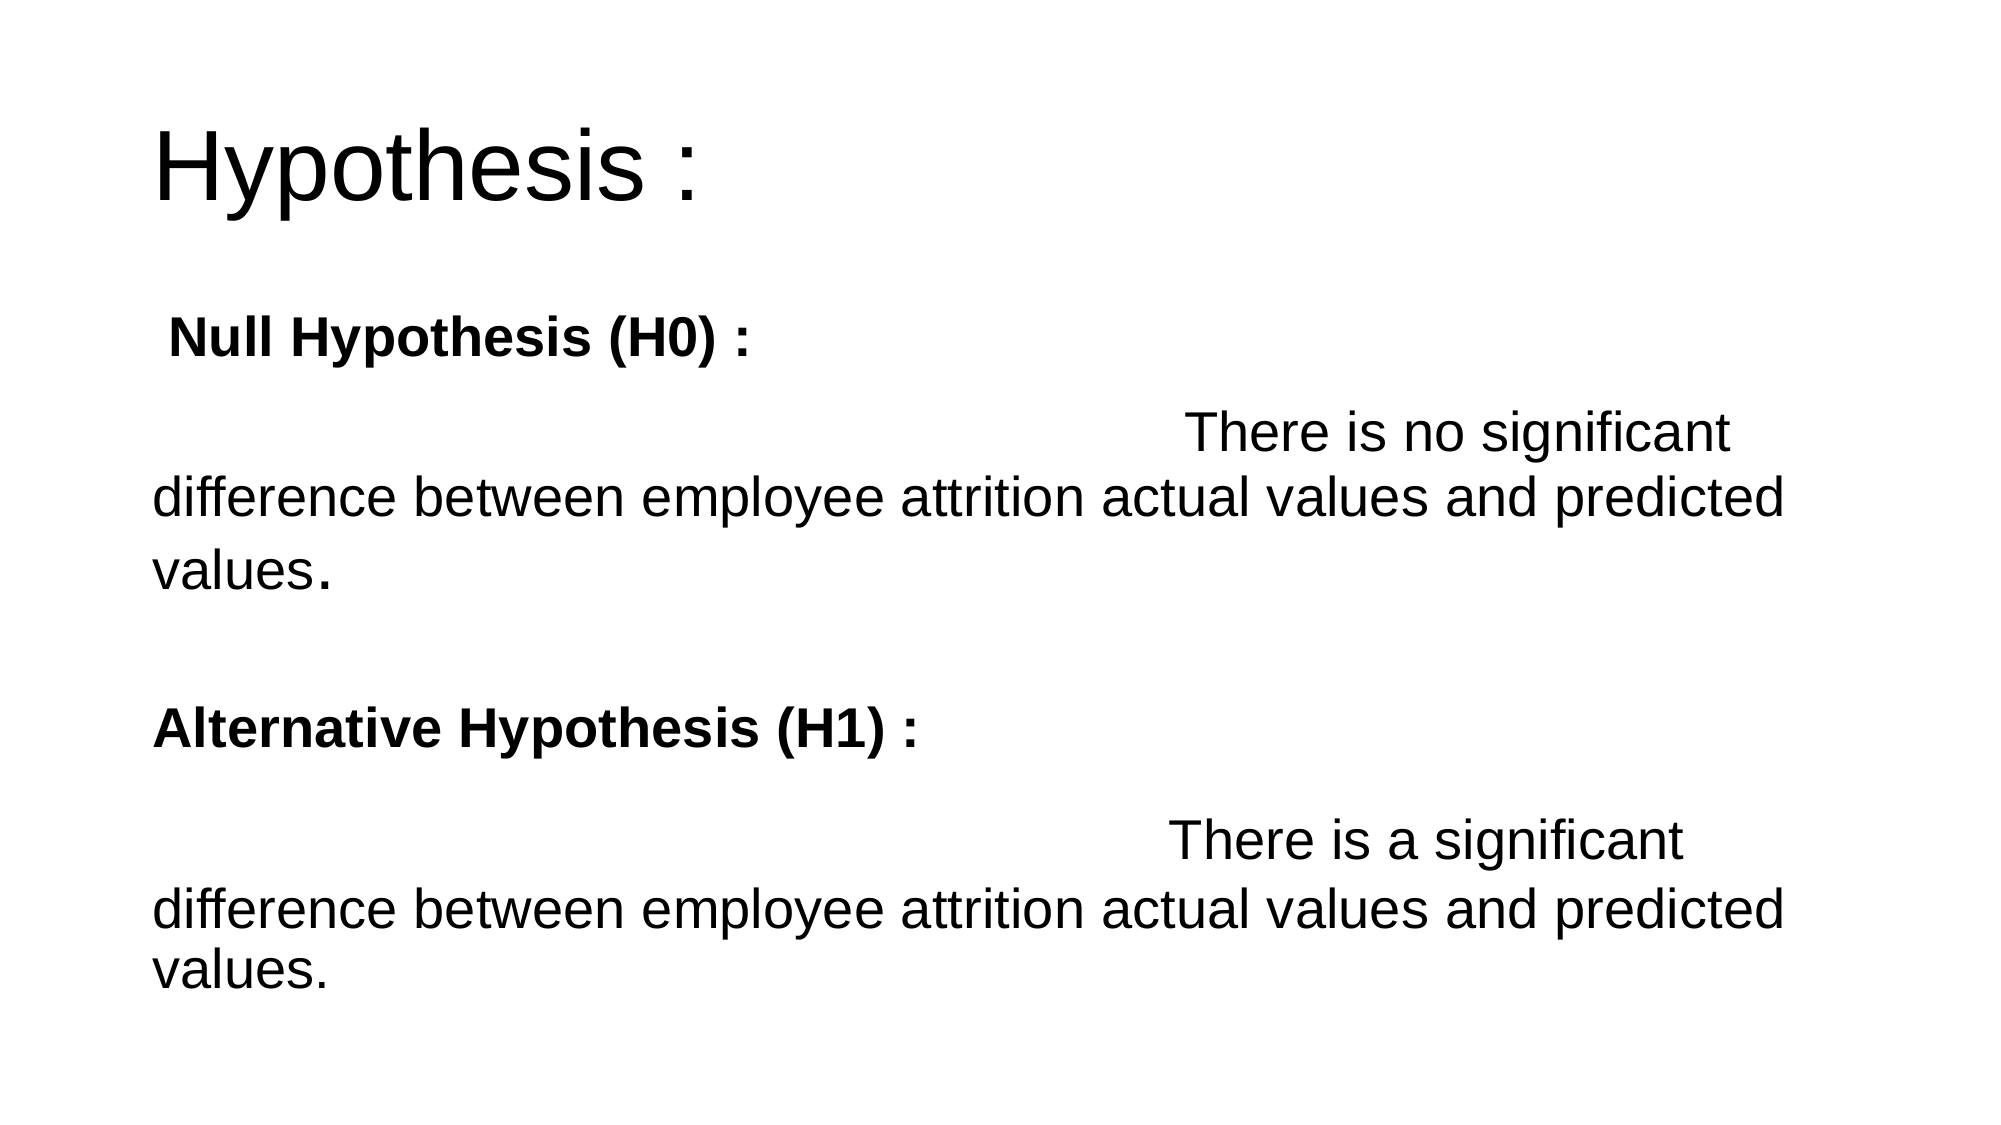

# Hypothesis :
 Null Hypothesis (H0) :
                                                There is no significant difference between employee attrition actual values and predicted values.

Alternative Hypothesis (H1) :
                                      There is a significant difference between employee attrition actual values and predicted values.